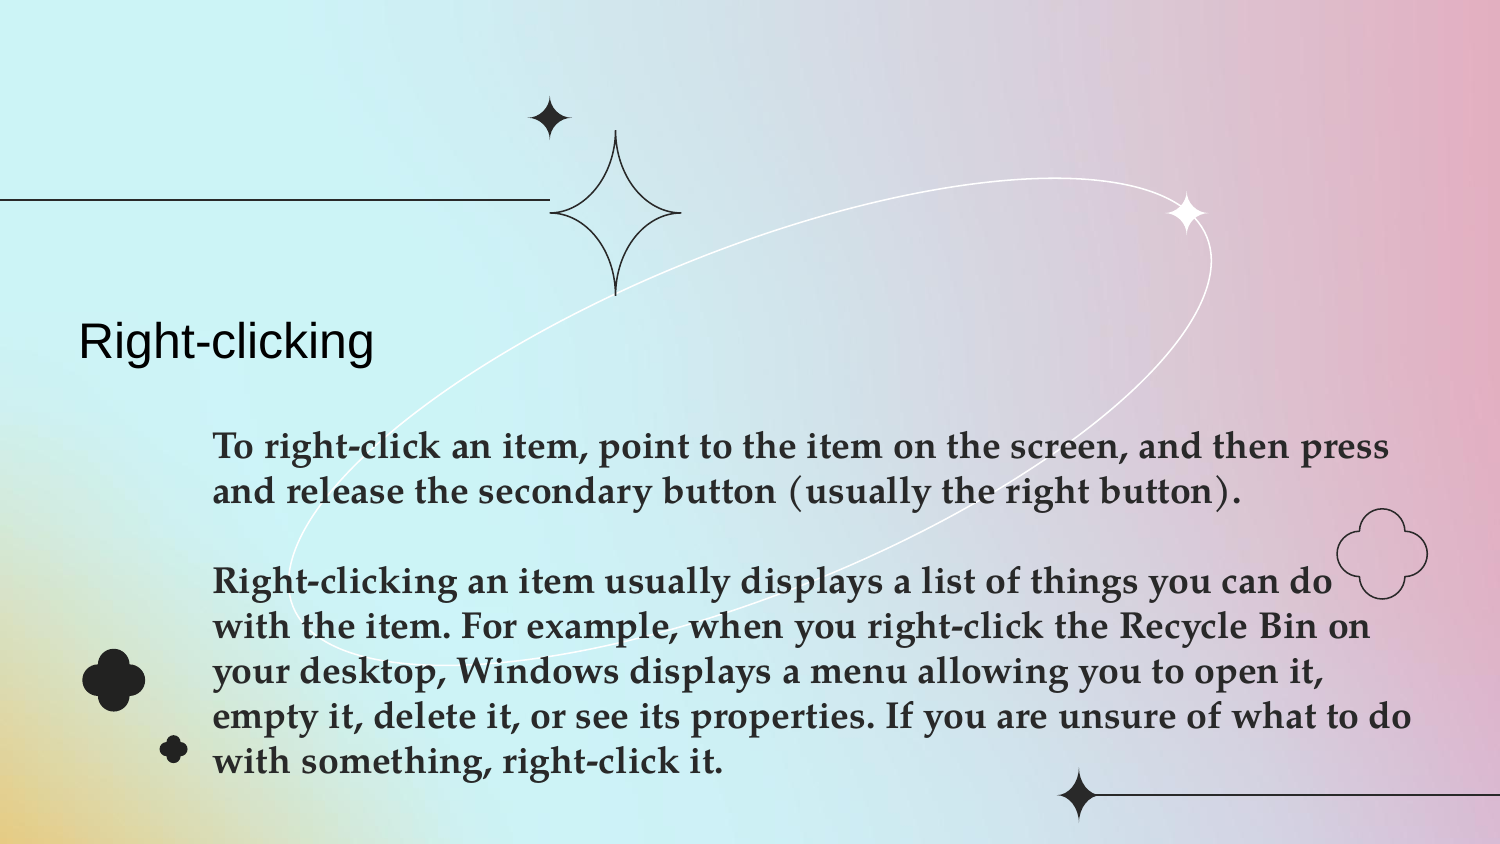

Right-clicking

# To right-click an item, point to the item on the screen, and then press and release the secondary button (usually the right button). Right-clicking an item usually displays a list of things you can do with the item. For example, when you right-click the Recycle Bin on your desktop, Windows displays a menu allowing you to open it, empty it, delete it, or see its properties. If you are unsure of what to do with something, right-click it.